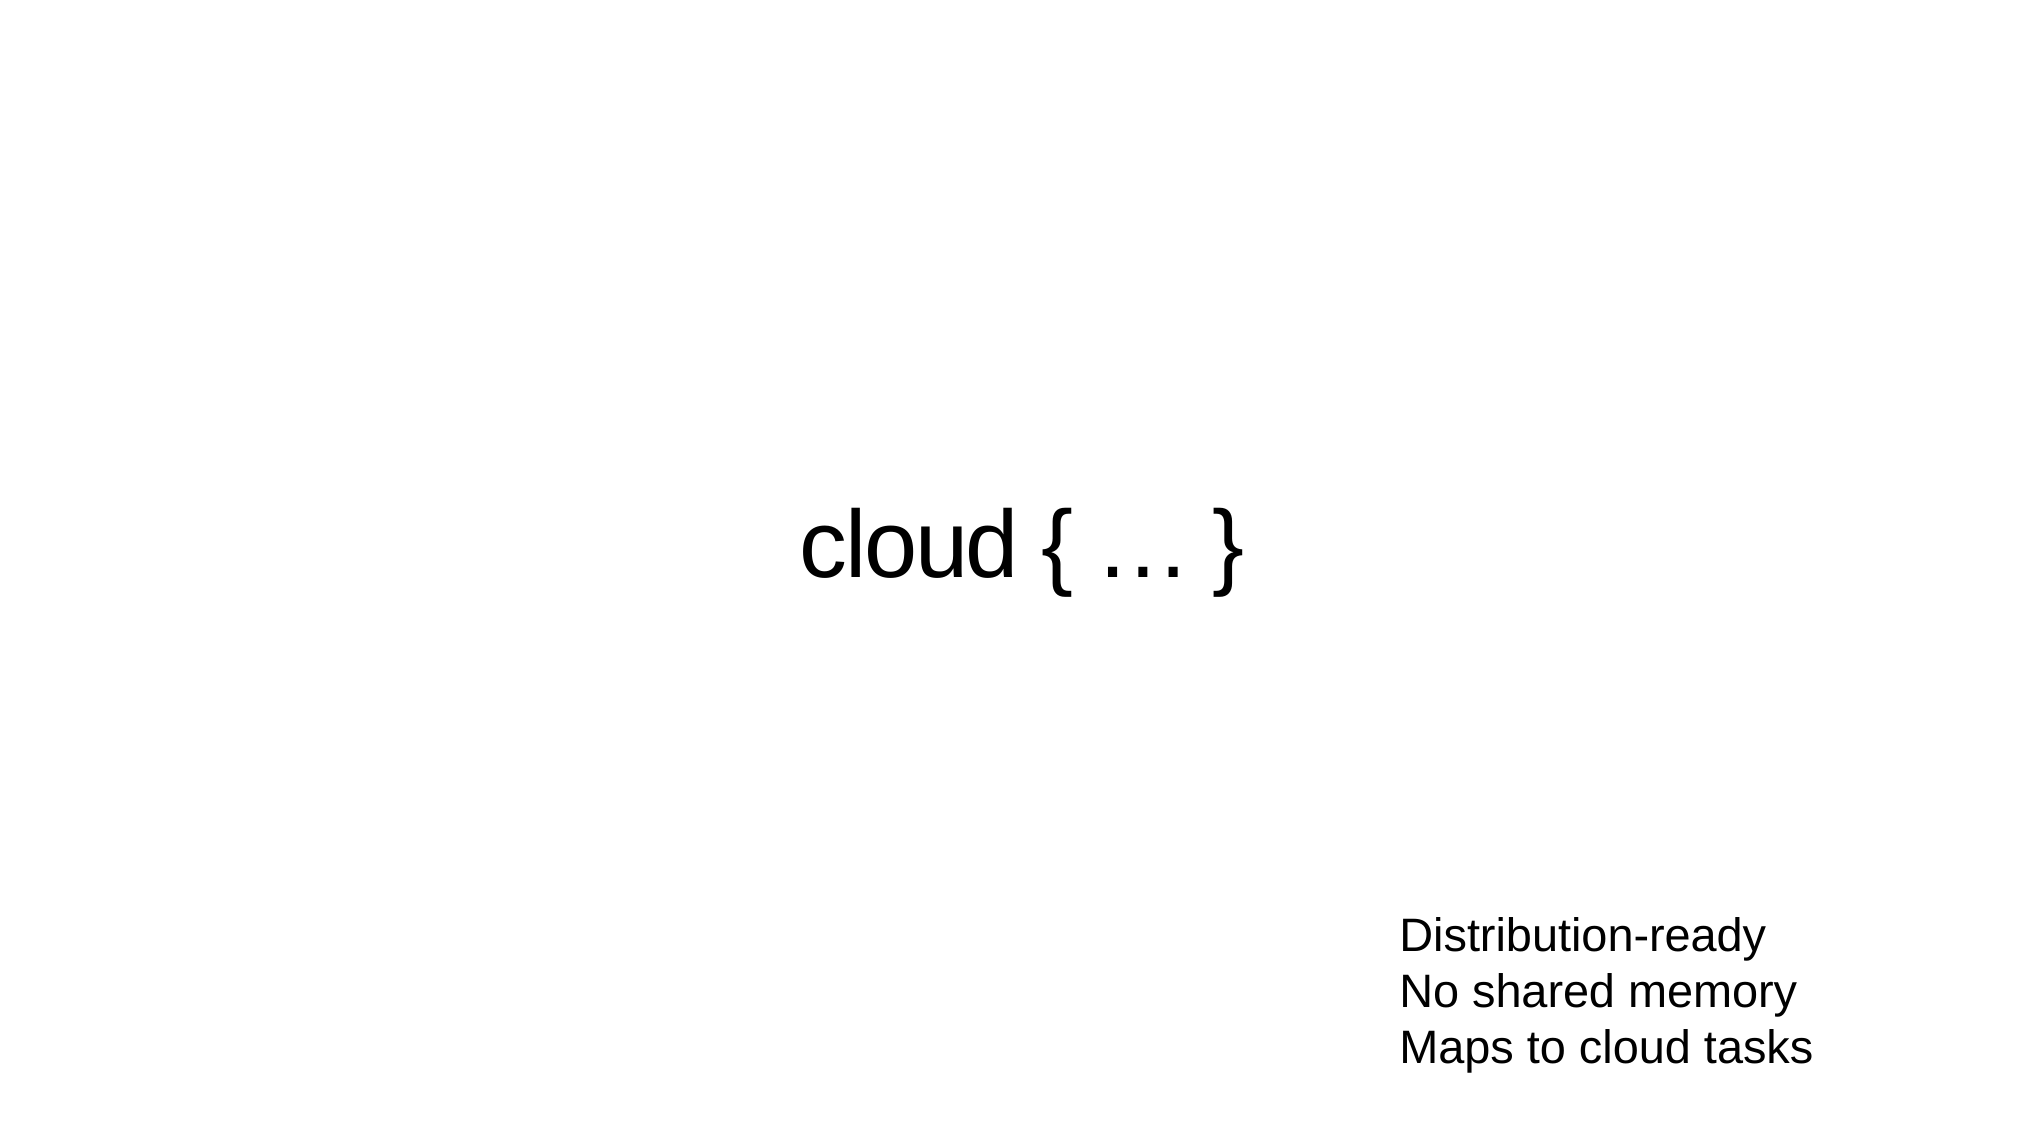

# cloud { … }
Distribution-ready
No shared memory
Maps to cloud tasks